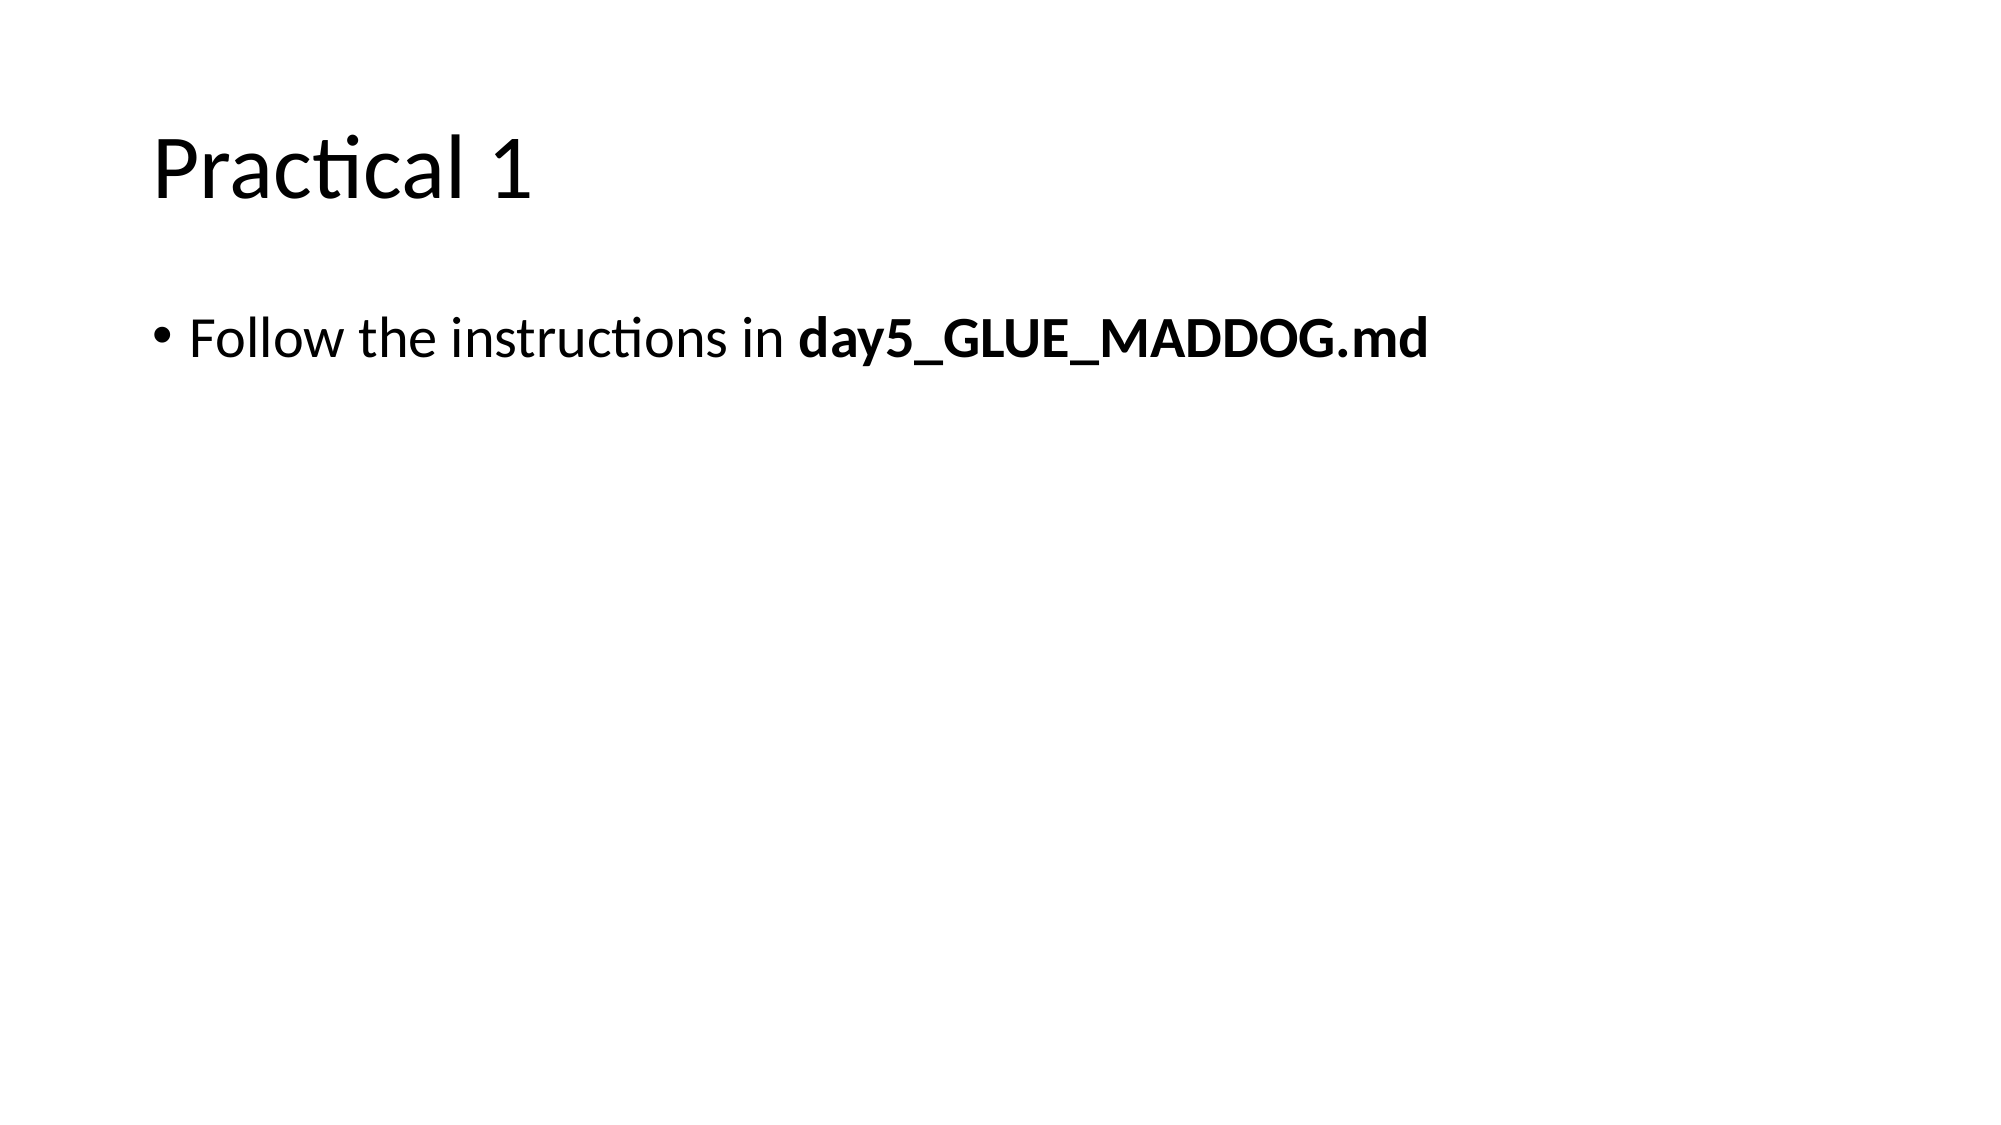

# Practical 1
Follow the instructions in day5_GLUE_MADDOG.md